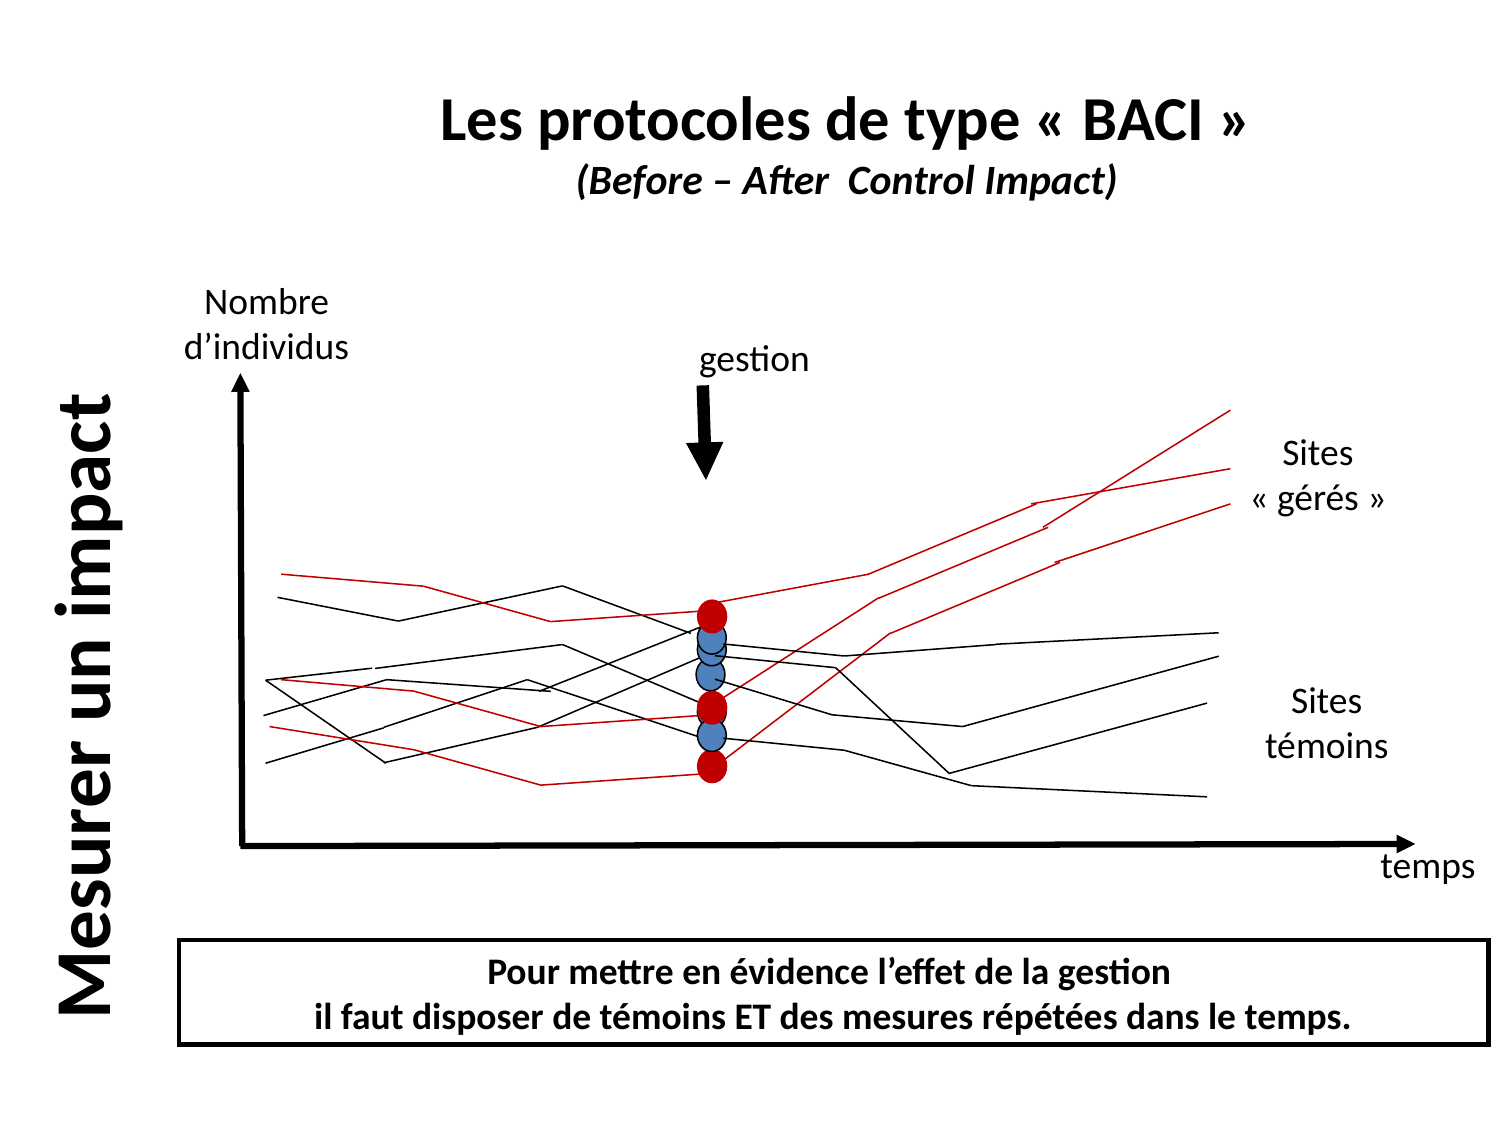

Les protocoles de type « BACI »
(Before – After  Control Impact)
Nombre
d’individus
gestion

Sites
« gérés »

Mesurer un impact

Sites
témoins

temps

Pour mettre en évidence l’effet de la gestion
il faut disposer de témoins ET des mesures répétées dans le temps.